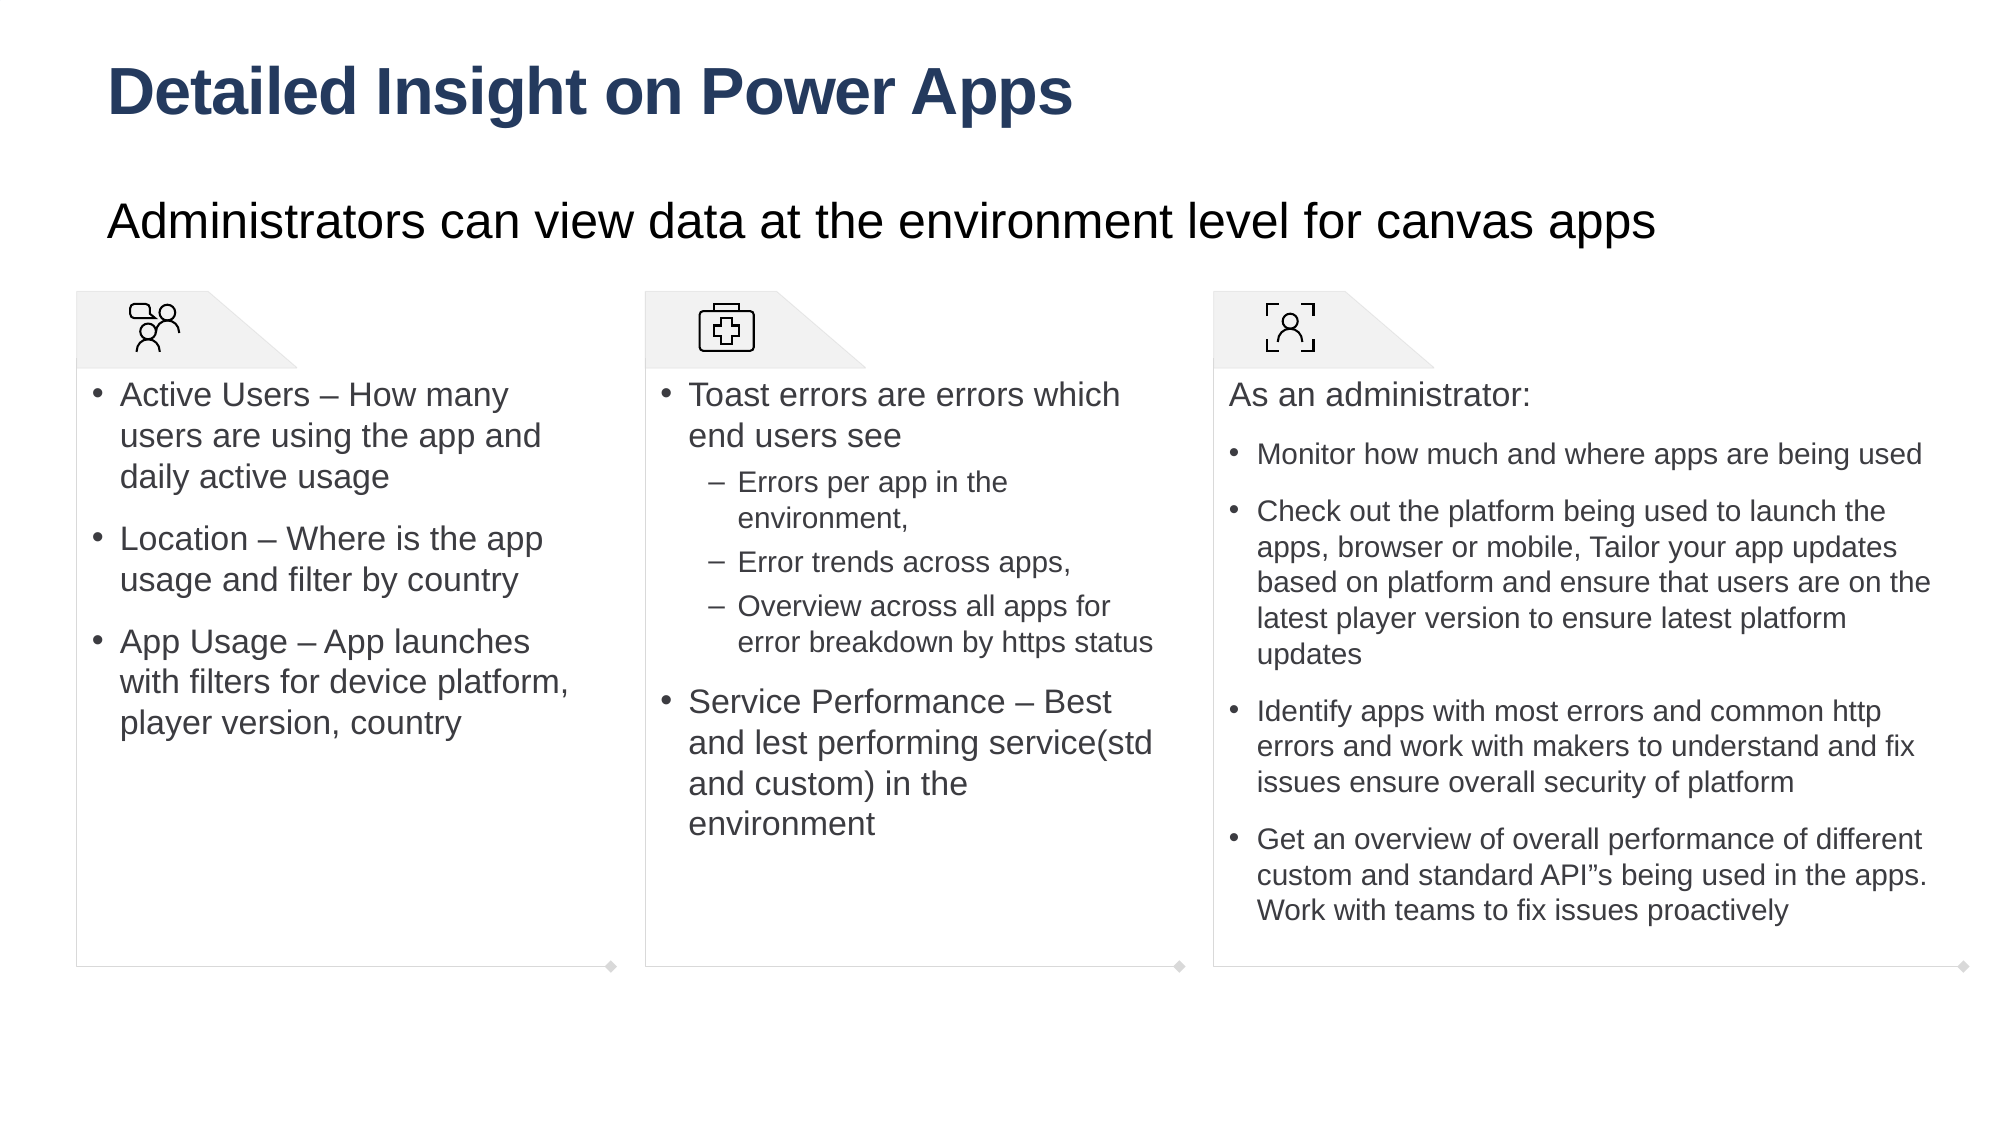

# Detailed Insight on Power Apps
Administrators can view data at the environment level for canvas apps

Active Users – How many users are using the app and daily active usage
Location – Where is the app usage and filter by country
App Usage – App launches with filters for device platform, player version, country
Toast errors are errors which end users see
Errors per app in the environment,
Error trends across apps,
Overview across all apps for error breakdown by https status
Service Performance – Best and lest performing service(std and custom) in the environment
As an administrator:
Monitor how much and where apps are being used
Check out the platform being used to launch the apps, browser or mobile, Tailor your app updates based on platform and ensure that users are on the latest player version to ensure latest platform updates
Identify apps with most errors and common http errors and work with makers to understand and fix issues ensure overall security of platform
Get an overview of overall performance of different custom and standard API”s being used in the apps. Work with teams to fix issues proactively